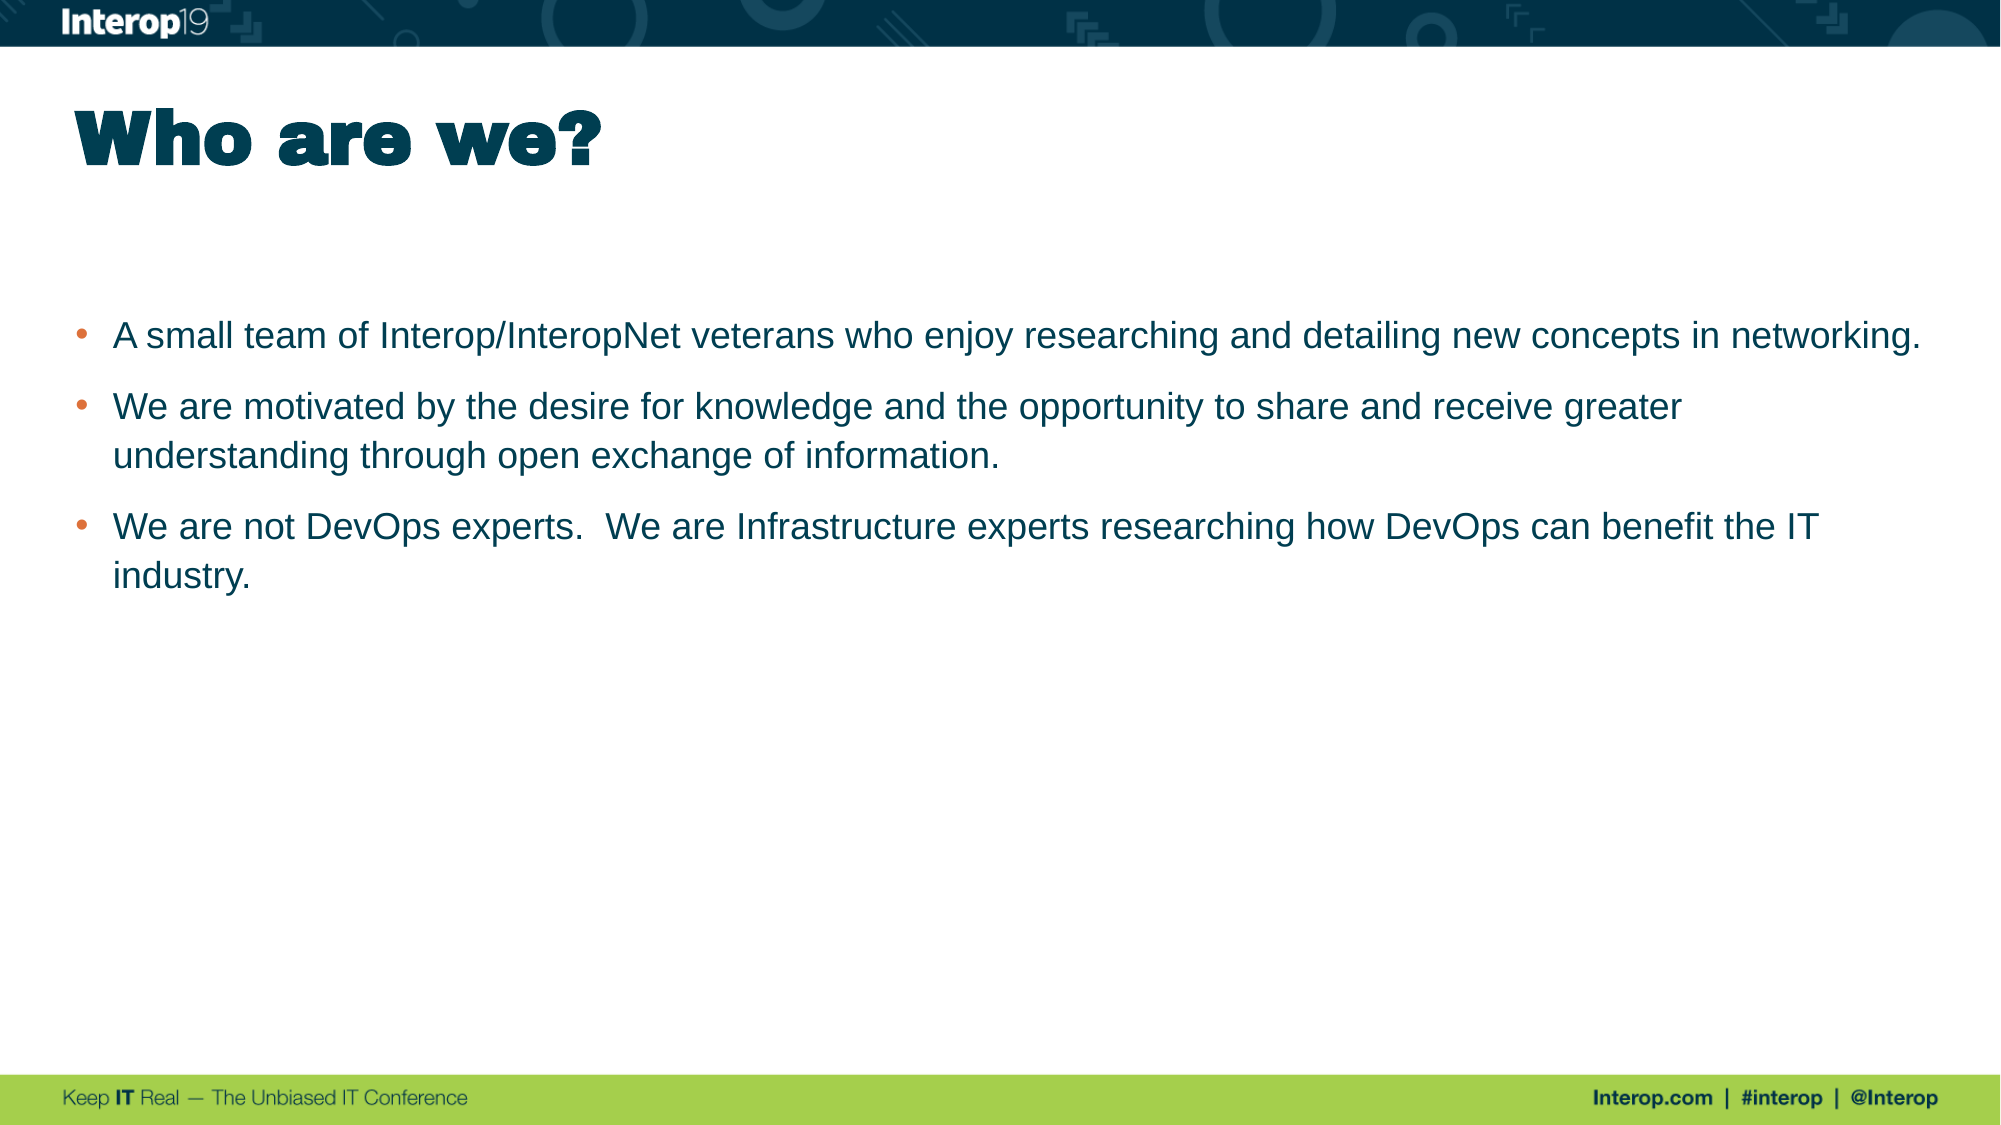

# Who are we?
A small team of Interop/InteropNet veterans who enjoy researching and detailing new concepts in networking.
We are motivated by the desire for knowledge and the opportunity to share and receive greater understanding through open exchange of information.
We are not DevOps experts.  We are Infrastructure experts researching how DevOps can benefit the IT industry.